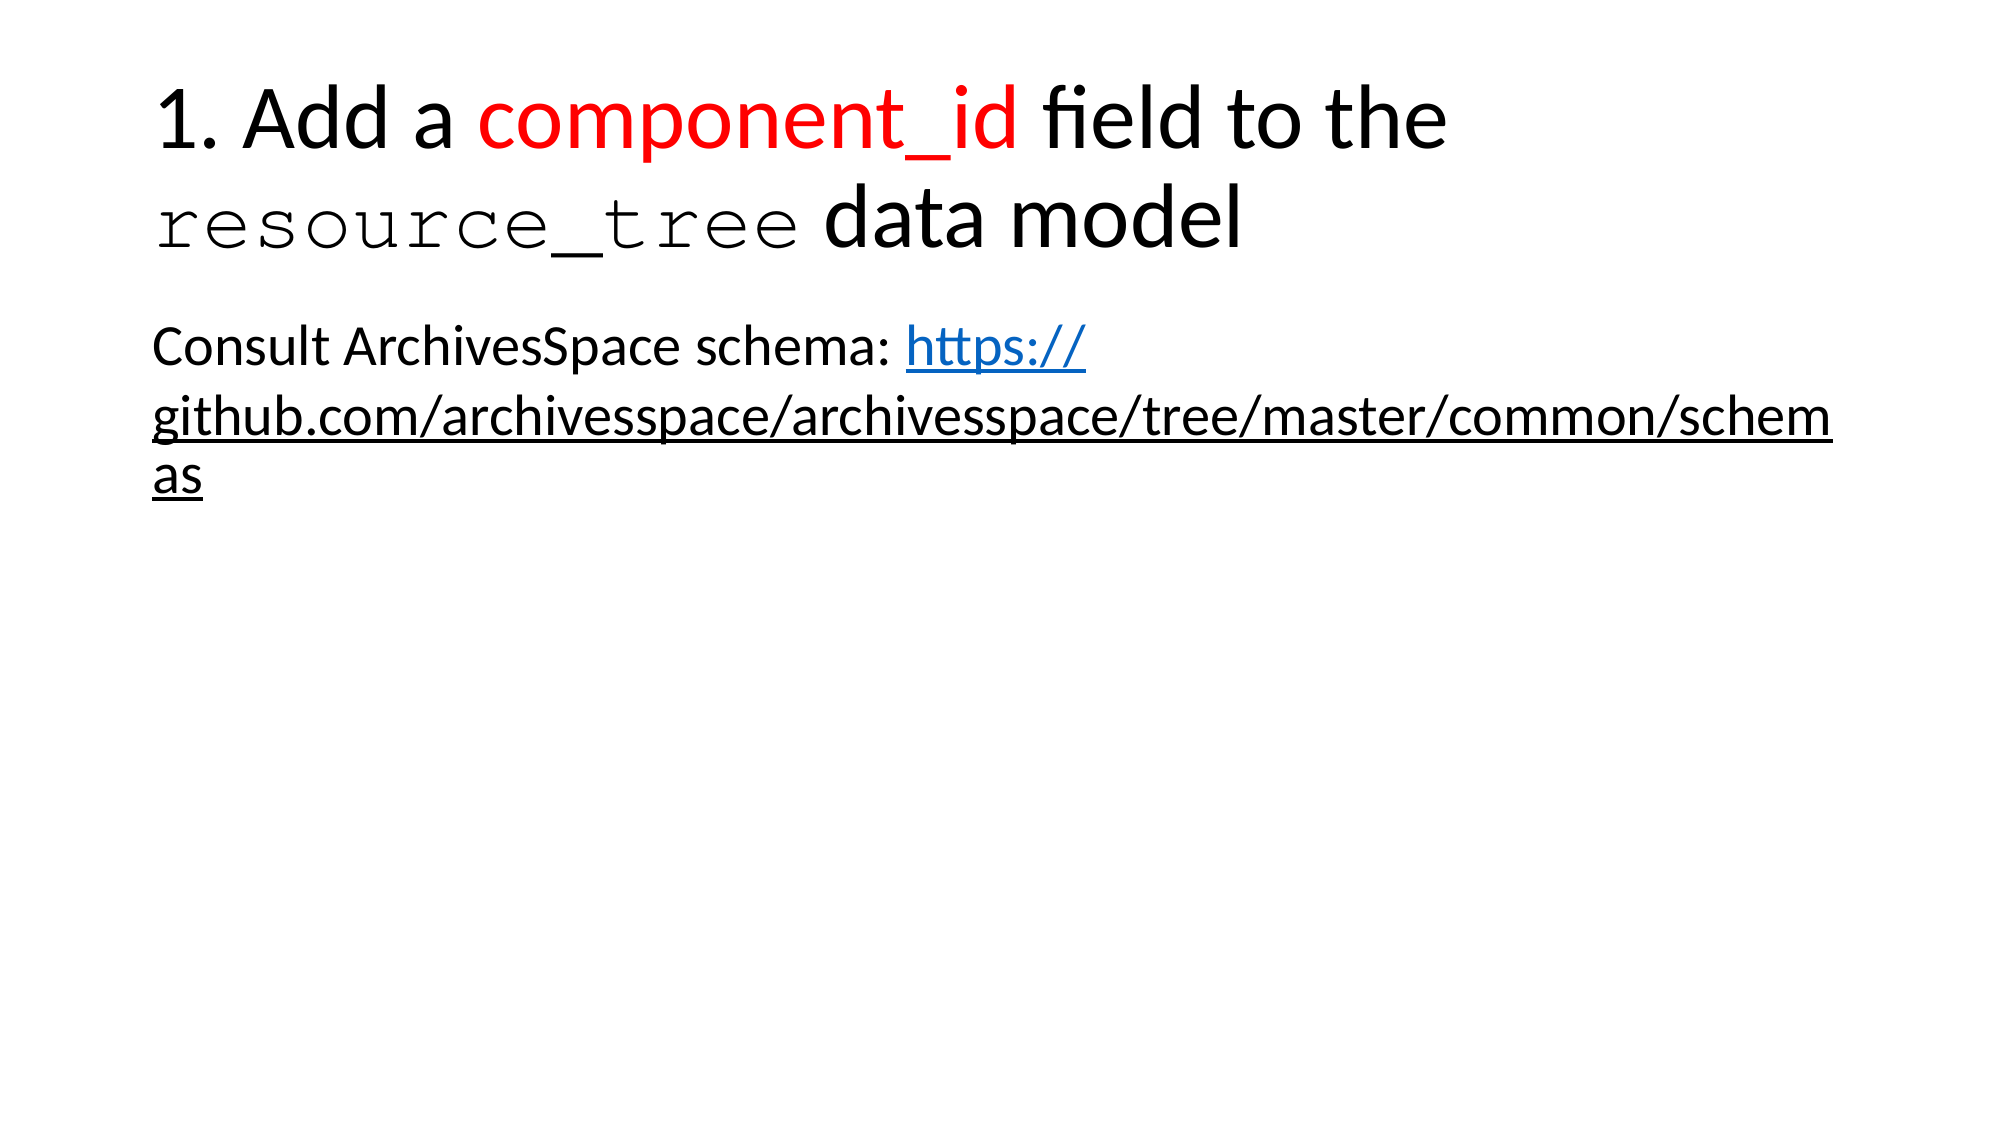

# 1. Add a component_id field to the resource_tree data model
Consult ArchivesSpace schema: https://github.com/archivesspace/archivesspace/tree/master/common/schemas